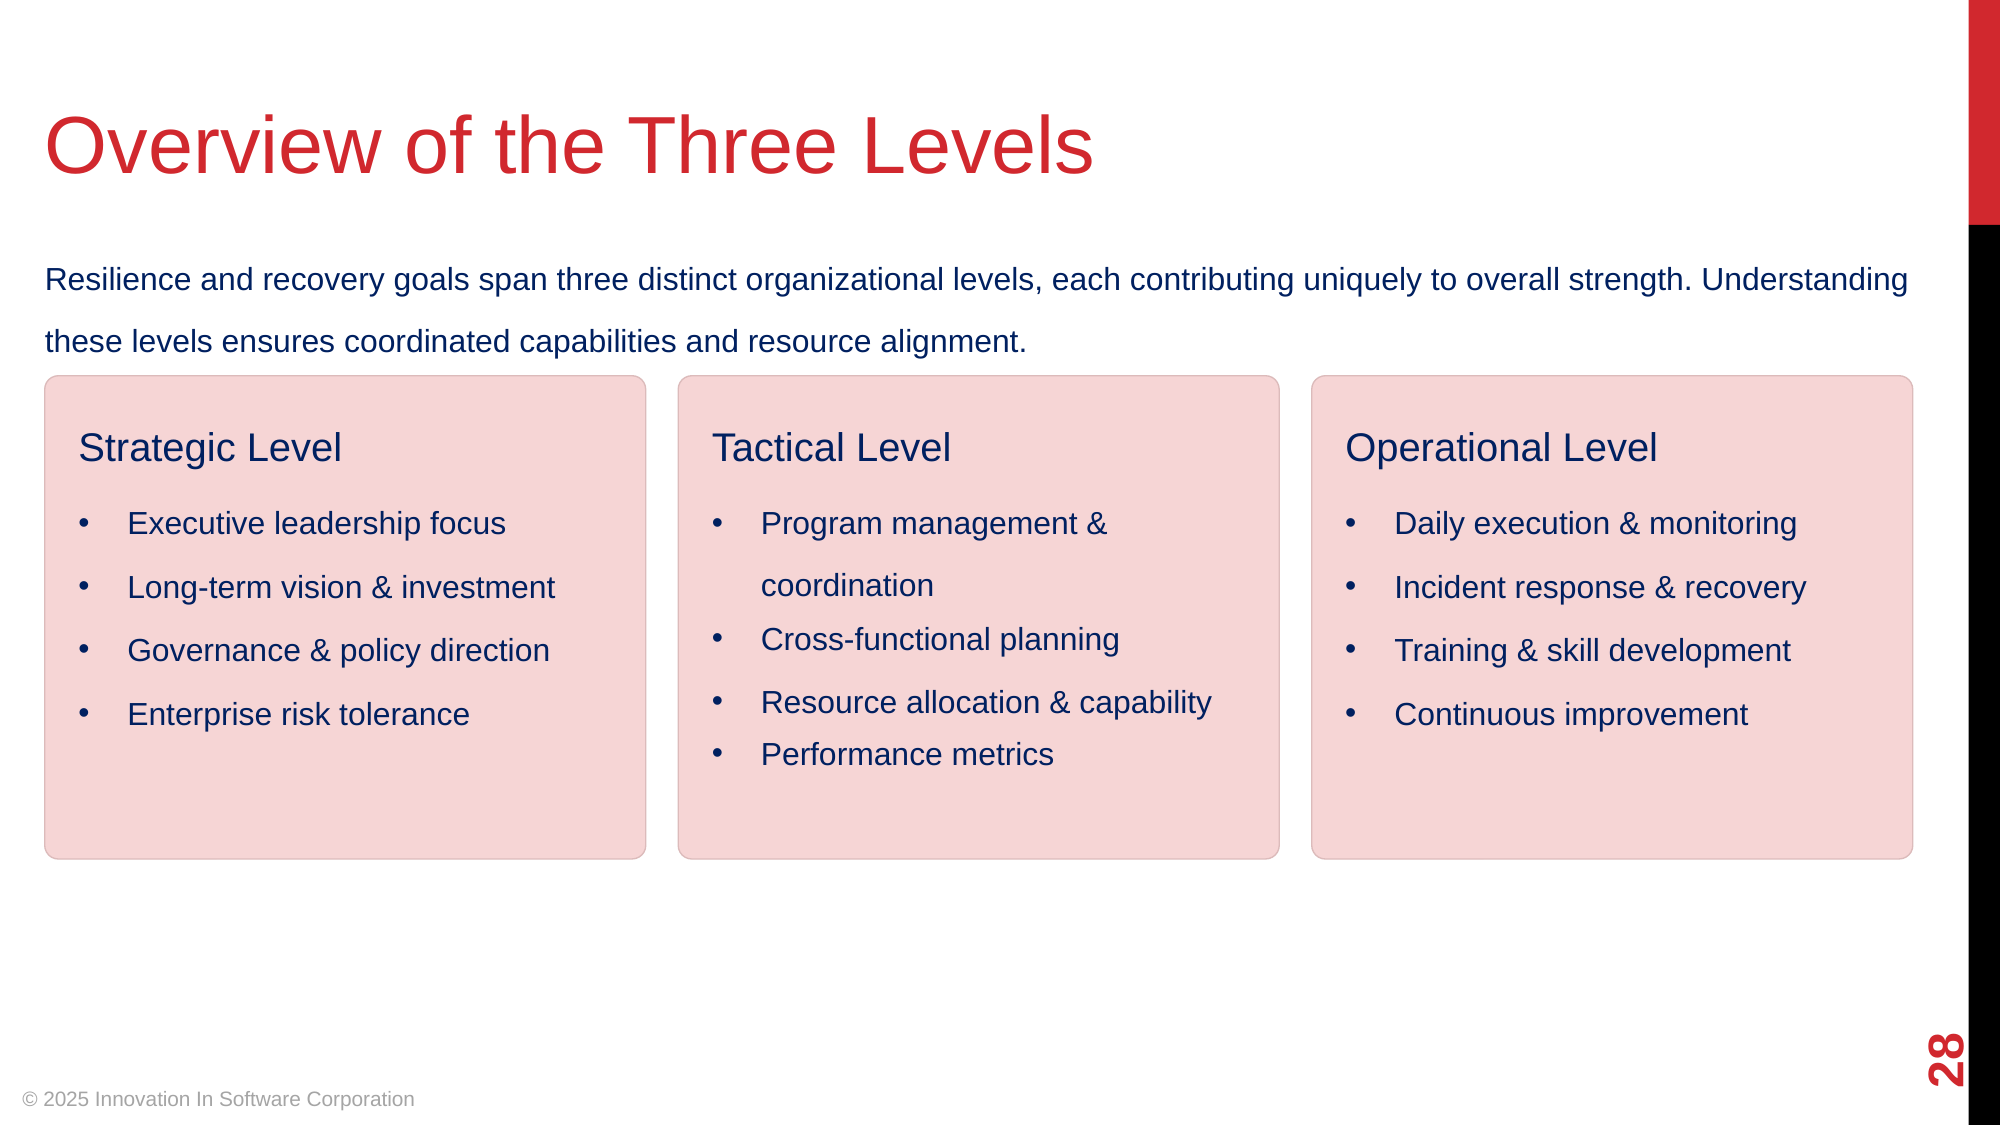

Overview of the Three Levels
Resilience and recovery goals span three distinct organizational levels, each contributing uniquely to overall strength. Understanding these levels ensures coordinated capabilities and resource alignment.

Strategic Level
Tactical Level
Operational Level
Executive leadership focus
Program management & coordination
Daily execution & monitoring
Long-term vision & investment
Incident response & recovery
Cross-functional planning
Governance & policy direction
Training & skill development
Resource allocation & capability
Enterprise risk tolerance
Continuous improvement
Performance metrics
28
© 2025 Innovation In Software Corporation